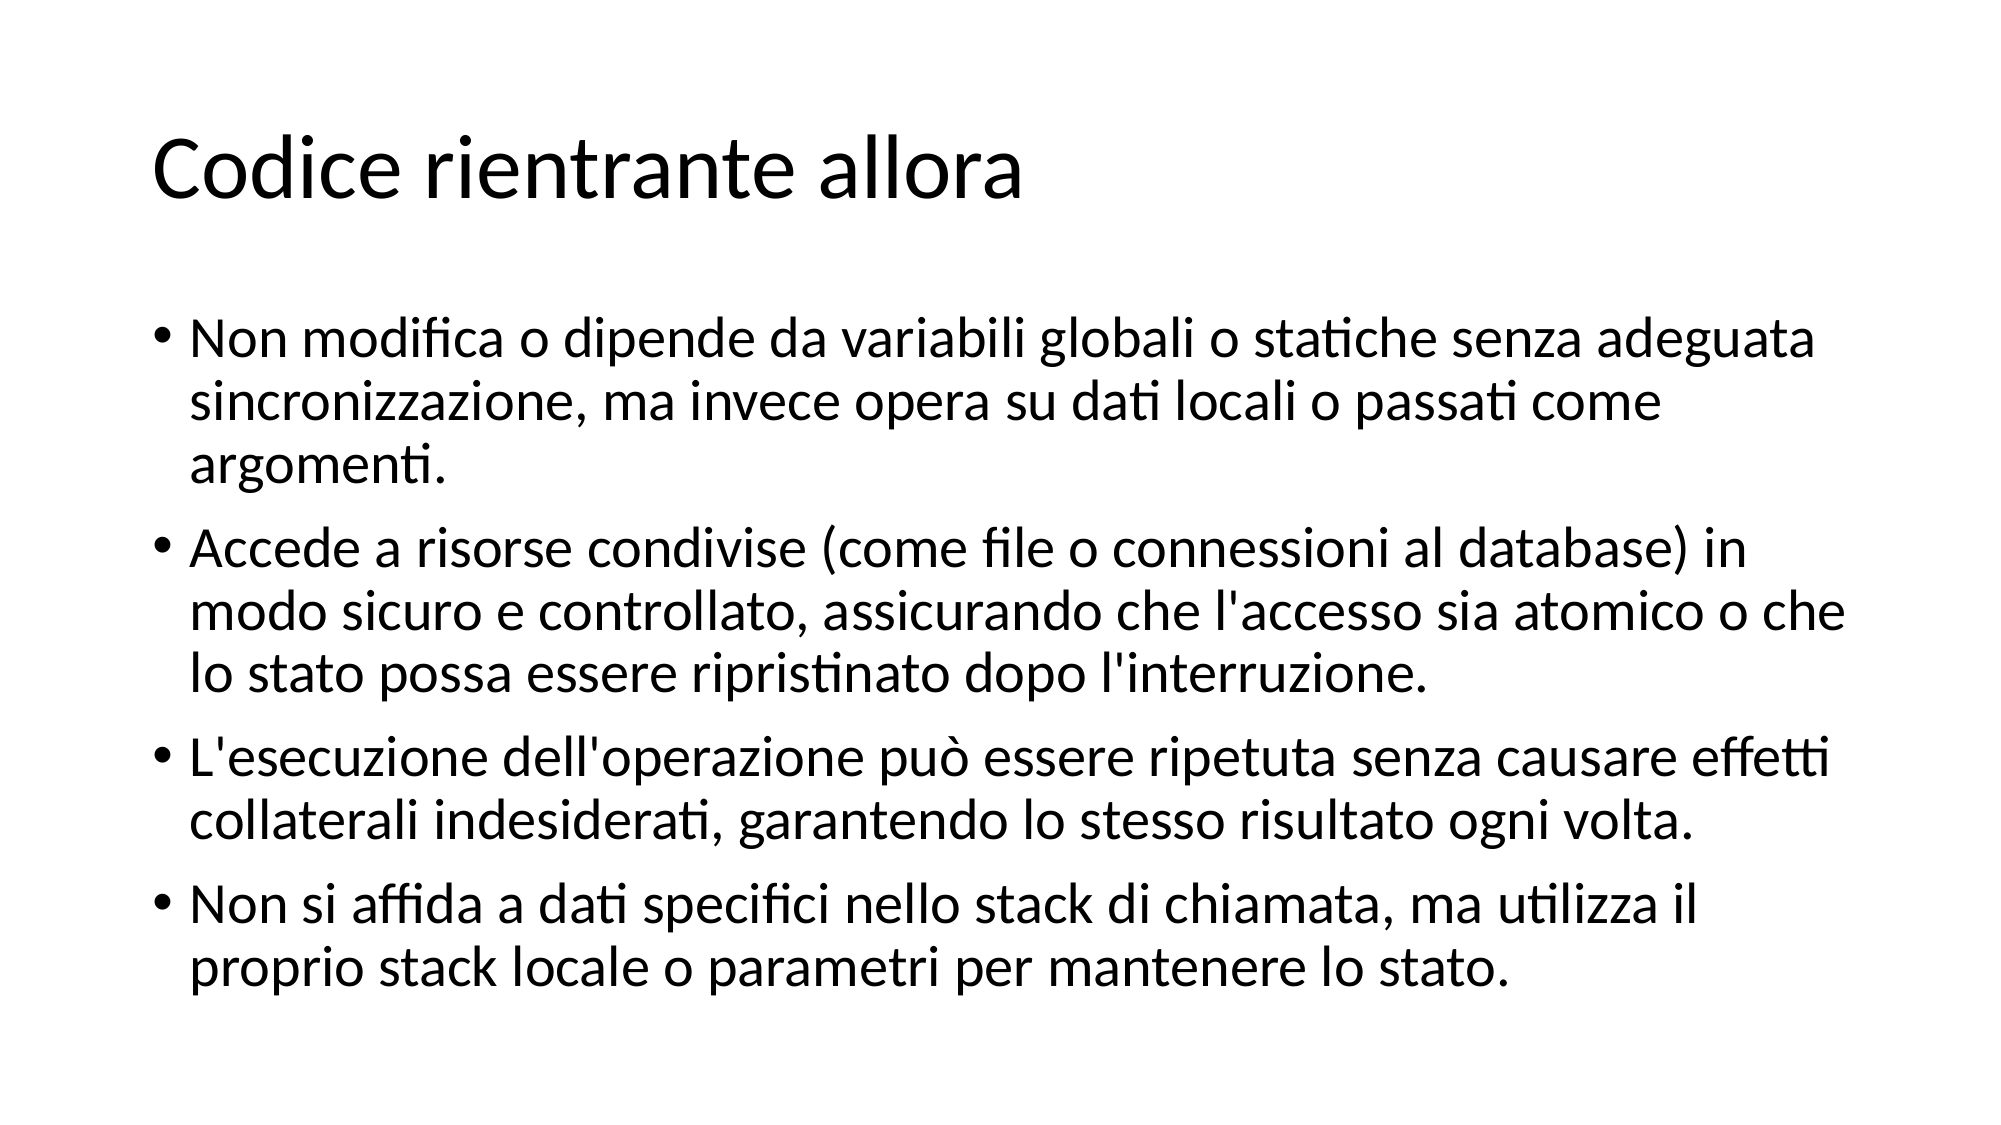

# Codice rientrante allora
Non modifica o dipende da variabili globali o statiche senza adeguata sincronizzazione, ma invece opera su dati locali o passati come argomenti.
Accede a risorse condivise (come file o connessioni al database) in modo sicuro e controllato, assicurando che l'accesso sia atomico o che lo stato possa essere ripristinato dopo l'interruzione.
L'esecuzione dell'operazione può essere ripetuta senza causare effetti collaterali indesiderati, garantendo lo stesso risultato ogni volta.
Non si affida a dati specifici nello stack di chiamata, ma utilizza il proprio stack locale o parametri per mantenere lo stato.